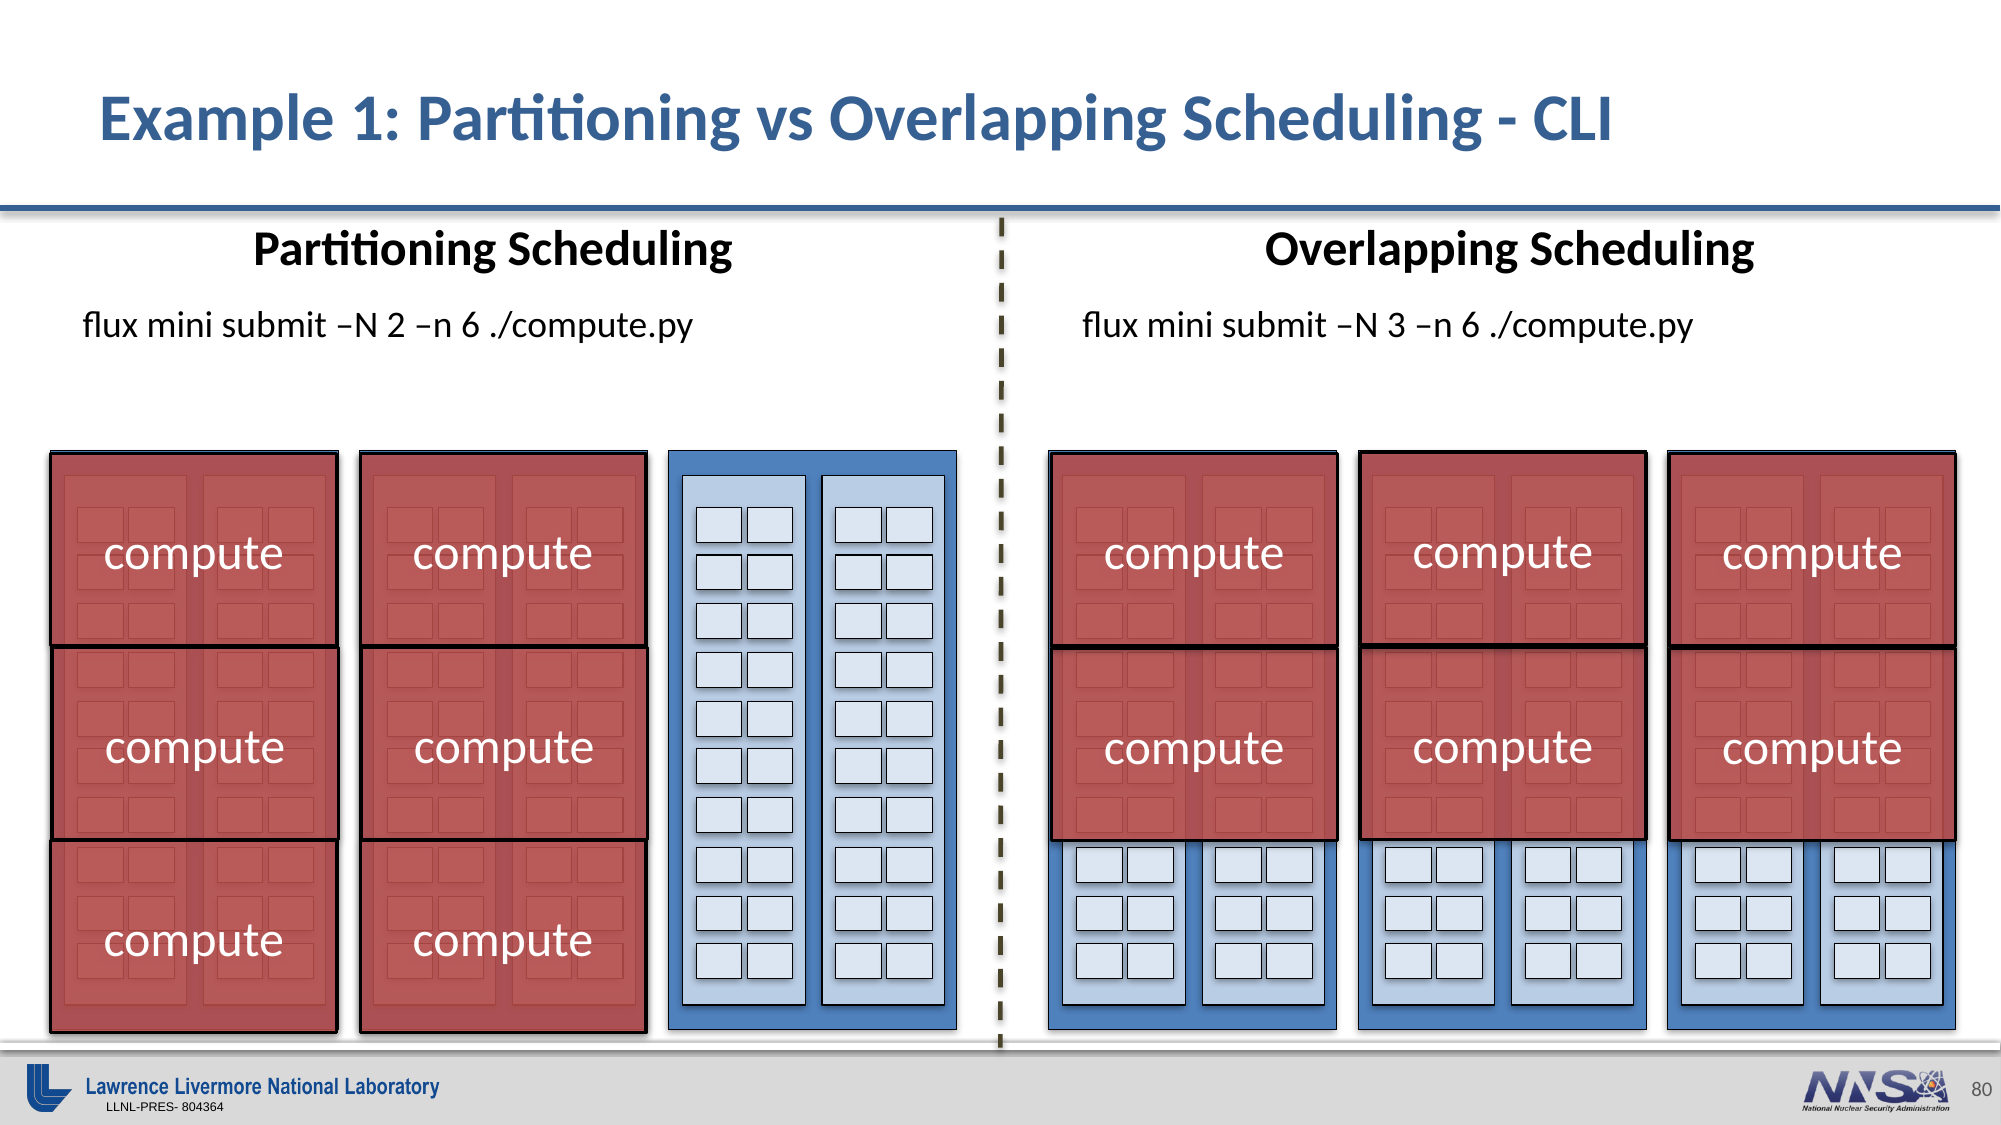

# Example 1: Partitioning vs Overlapping Scheduling - CLI
Overlapping Scheduling
Partitioning Scheduling
flux mini submit –N 3 –n 6 ./compute.py
flux mini submit –N 2 –n 6 ./compute.py

compute
compute
compute
compute
compute
compute
compute
compute
compute
compute
compute
compute